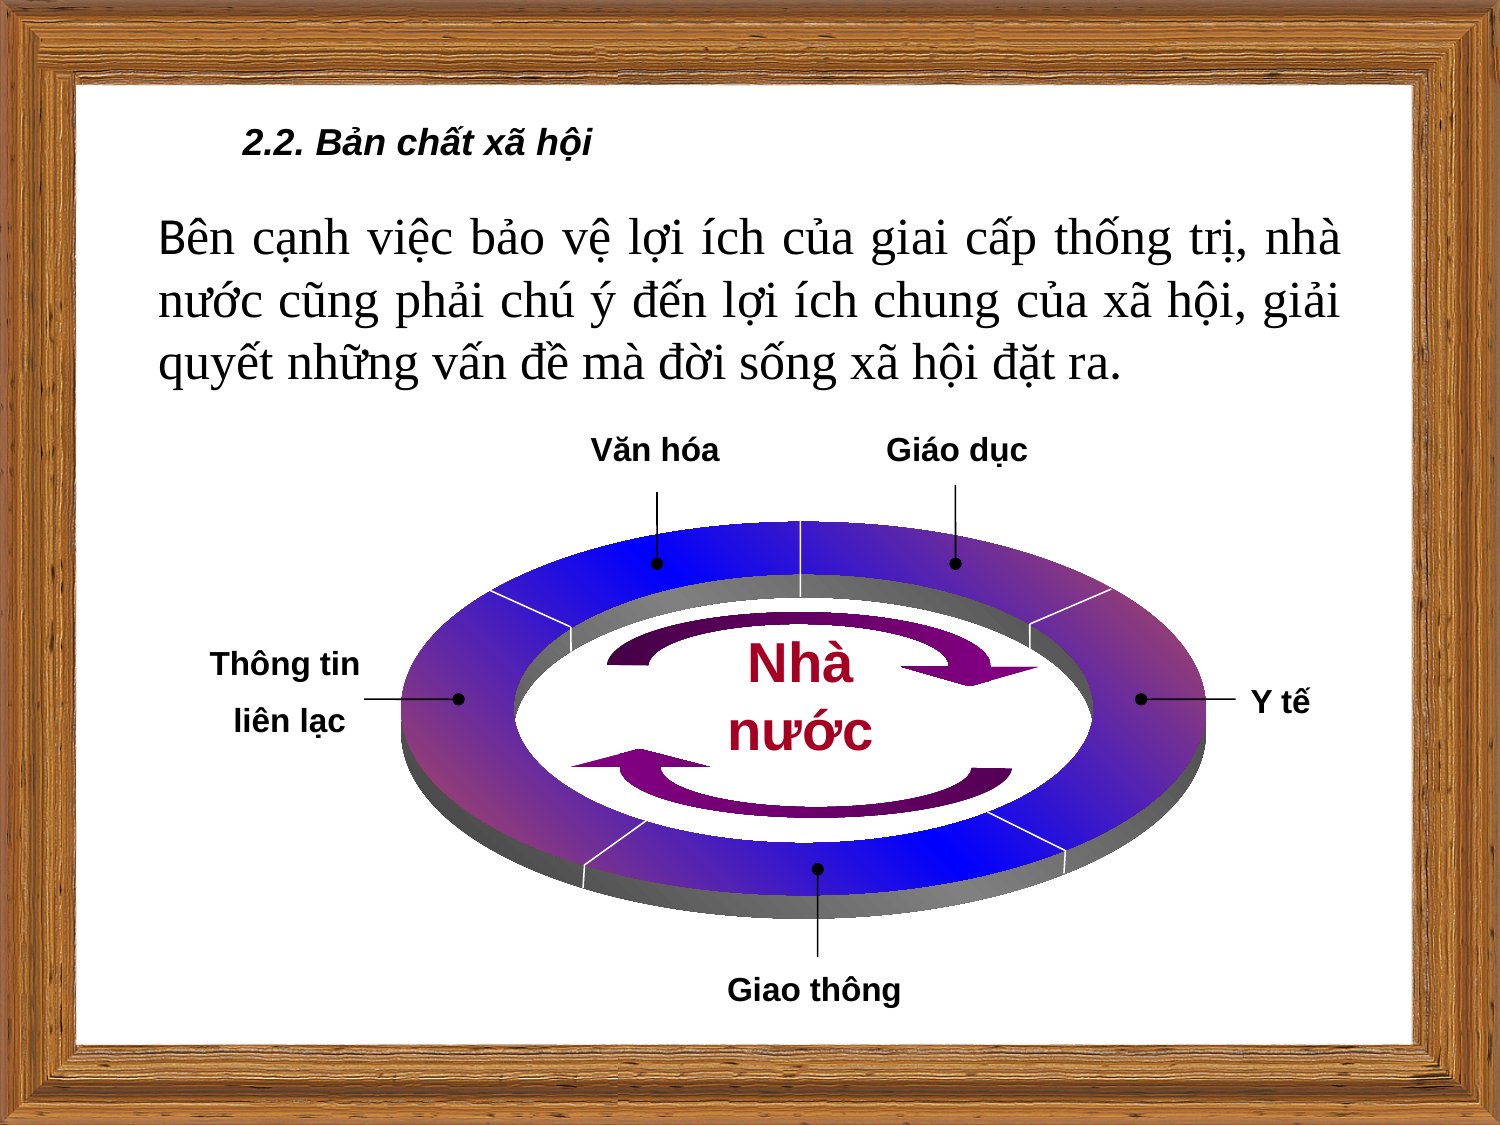

2.2. Bản chất xã hội
Bên cạnh việc bảo vệ lợi ích của giai cấp thống trị, nhà nước cũng phải chú ý đến lợi ích chung của xã hội, giải quyết những vấn đề mà đời sống xã hội đặt ra.
Văn hóa
Giáo dục

Nhà nước
Thông tin
 liên lạc
Y tế

Giao thông